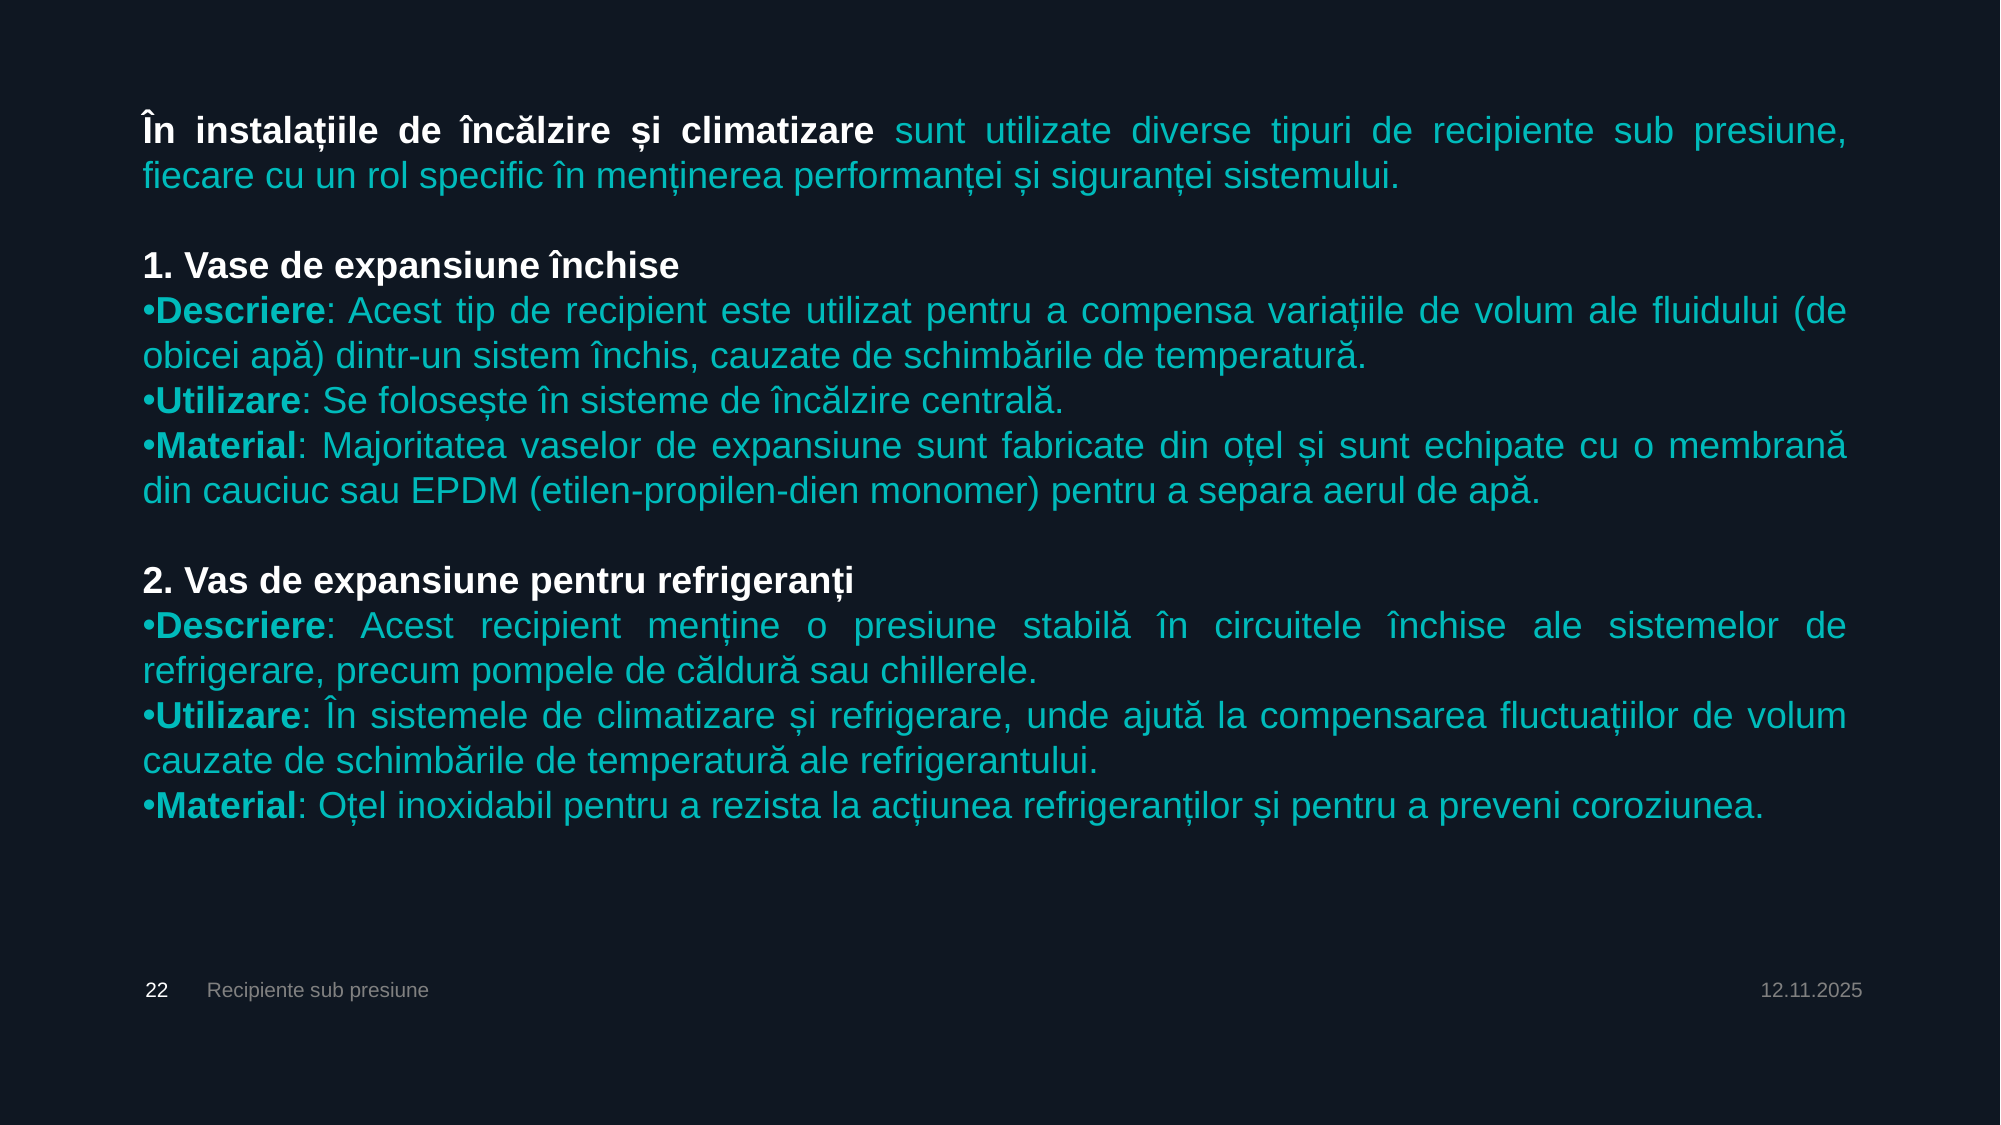

În instalațiile de încălzire și climatizare sunt utilizate diverse tipuri de recipiente sub presiune, fiecare cu un rol specific în menținerea performanței și siguranței sistemului.

1. Vase de expansiune închise
Descriere: Acest tip de recipient este utilizat pentru a compensa variațiile de volum ale fluidului (de obicei apă) dintr-un sistem închis, cauzate de schimbările de temperatură.
Utilizare: Se folosește în sisteme de încălzire centrală.
Material: Majoritatea vaselor de expansiune sunt fabricate din oțel și sunt echipate cu o membrană din cauciuc sau EPDM (etilen-propilen-dien monomer) pentru a separa aerul de apă.

2. Vas de expansiune pentru refrigeranți
Descriere: Acest recipient menține o presiune stabilă în circuitele închise ale sistemelor de refrigerare, precum pompele de căldură sau chillerele.
Utilizare: În sistemele de climatizare și refrigerare, unde ajută la compensarea fluctuațiilor de volum cauzate de schimbările de temperatură ale refrigerantului.
Material: Oțel inoxidabil pentru a rezista la acțiunea refrigeranților și pentru a preveni coroziunea.

Recipiente sub presiune
12.11.2025
22